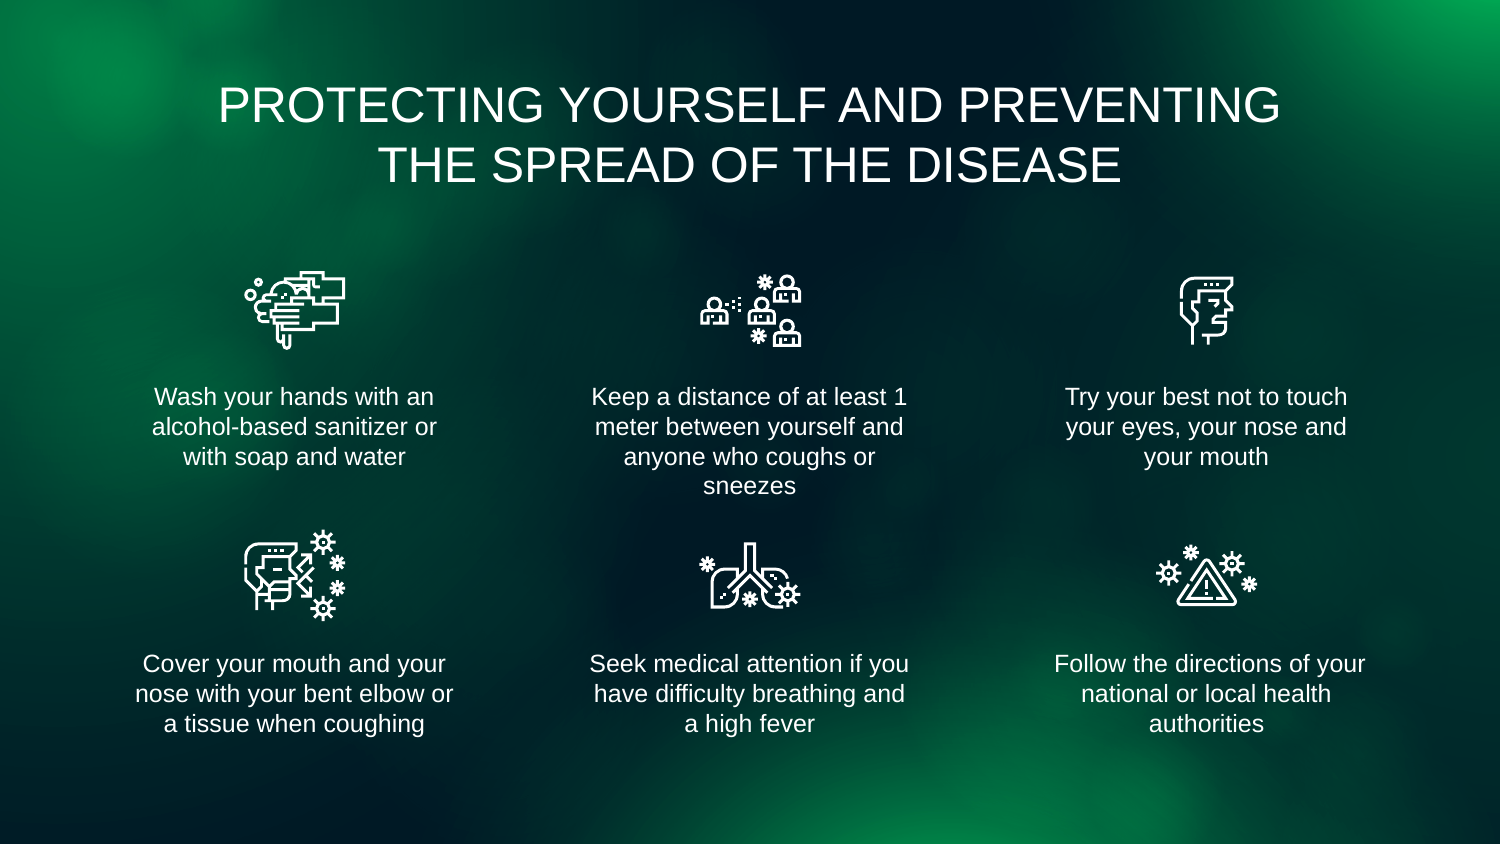

# PROTECTING YOURSELF AND PREVENTING THE SPREAD OF THE DISEASE

Wash your hands with an alcohol-based sanitizer or with soap and water
Keep a distance of at least 1 meter between yourself and anyone who coughs or sneezes

Try your best not to touch your eyes, your nose and your mouth

Cover your mouth and your nose with your bent elbow or a tissue when coughing
Seek medical attention if you have difficulty breathing and a high fever
 Follow the directions of your national or local health authorities